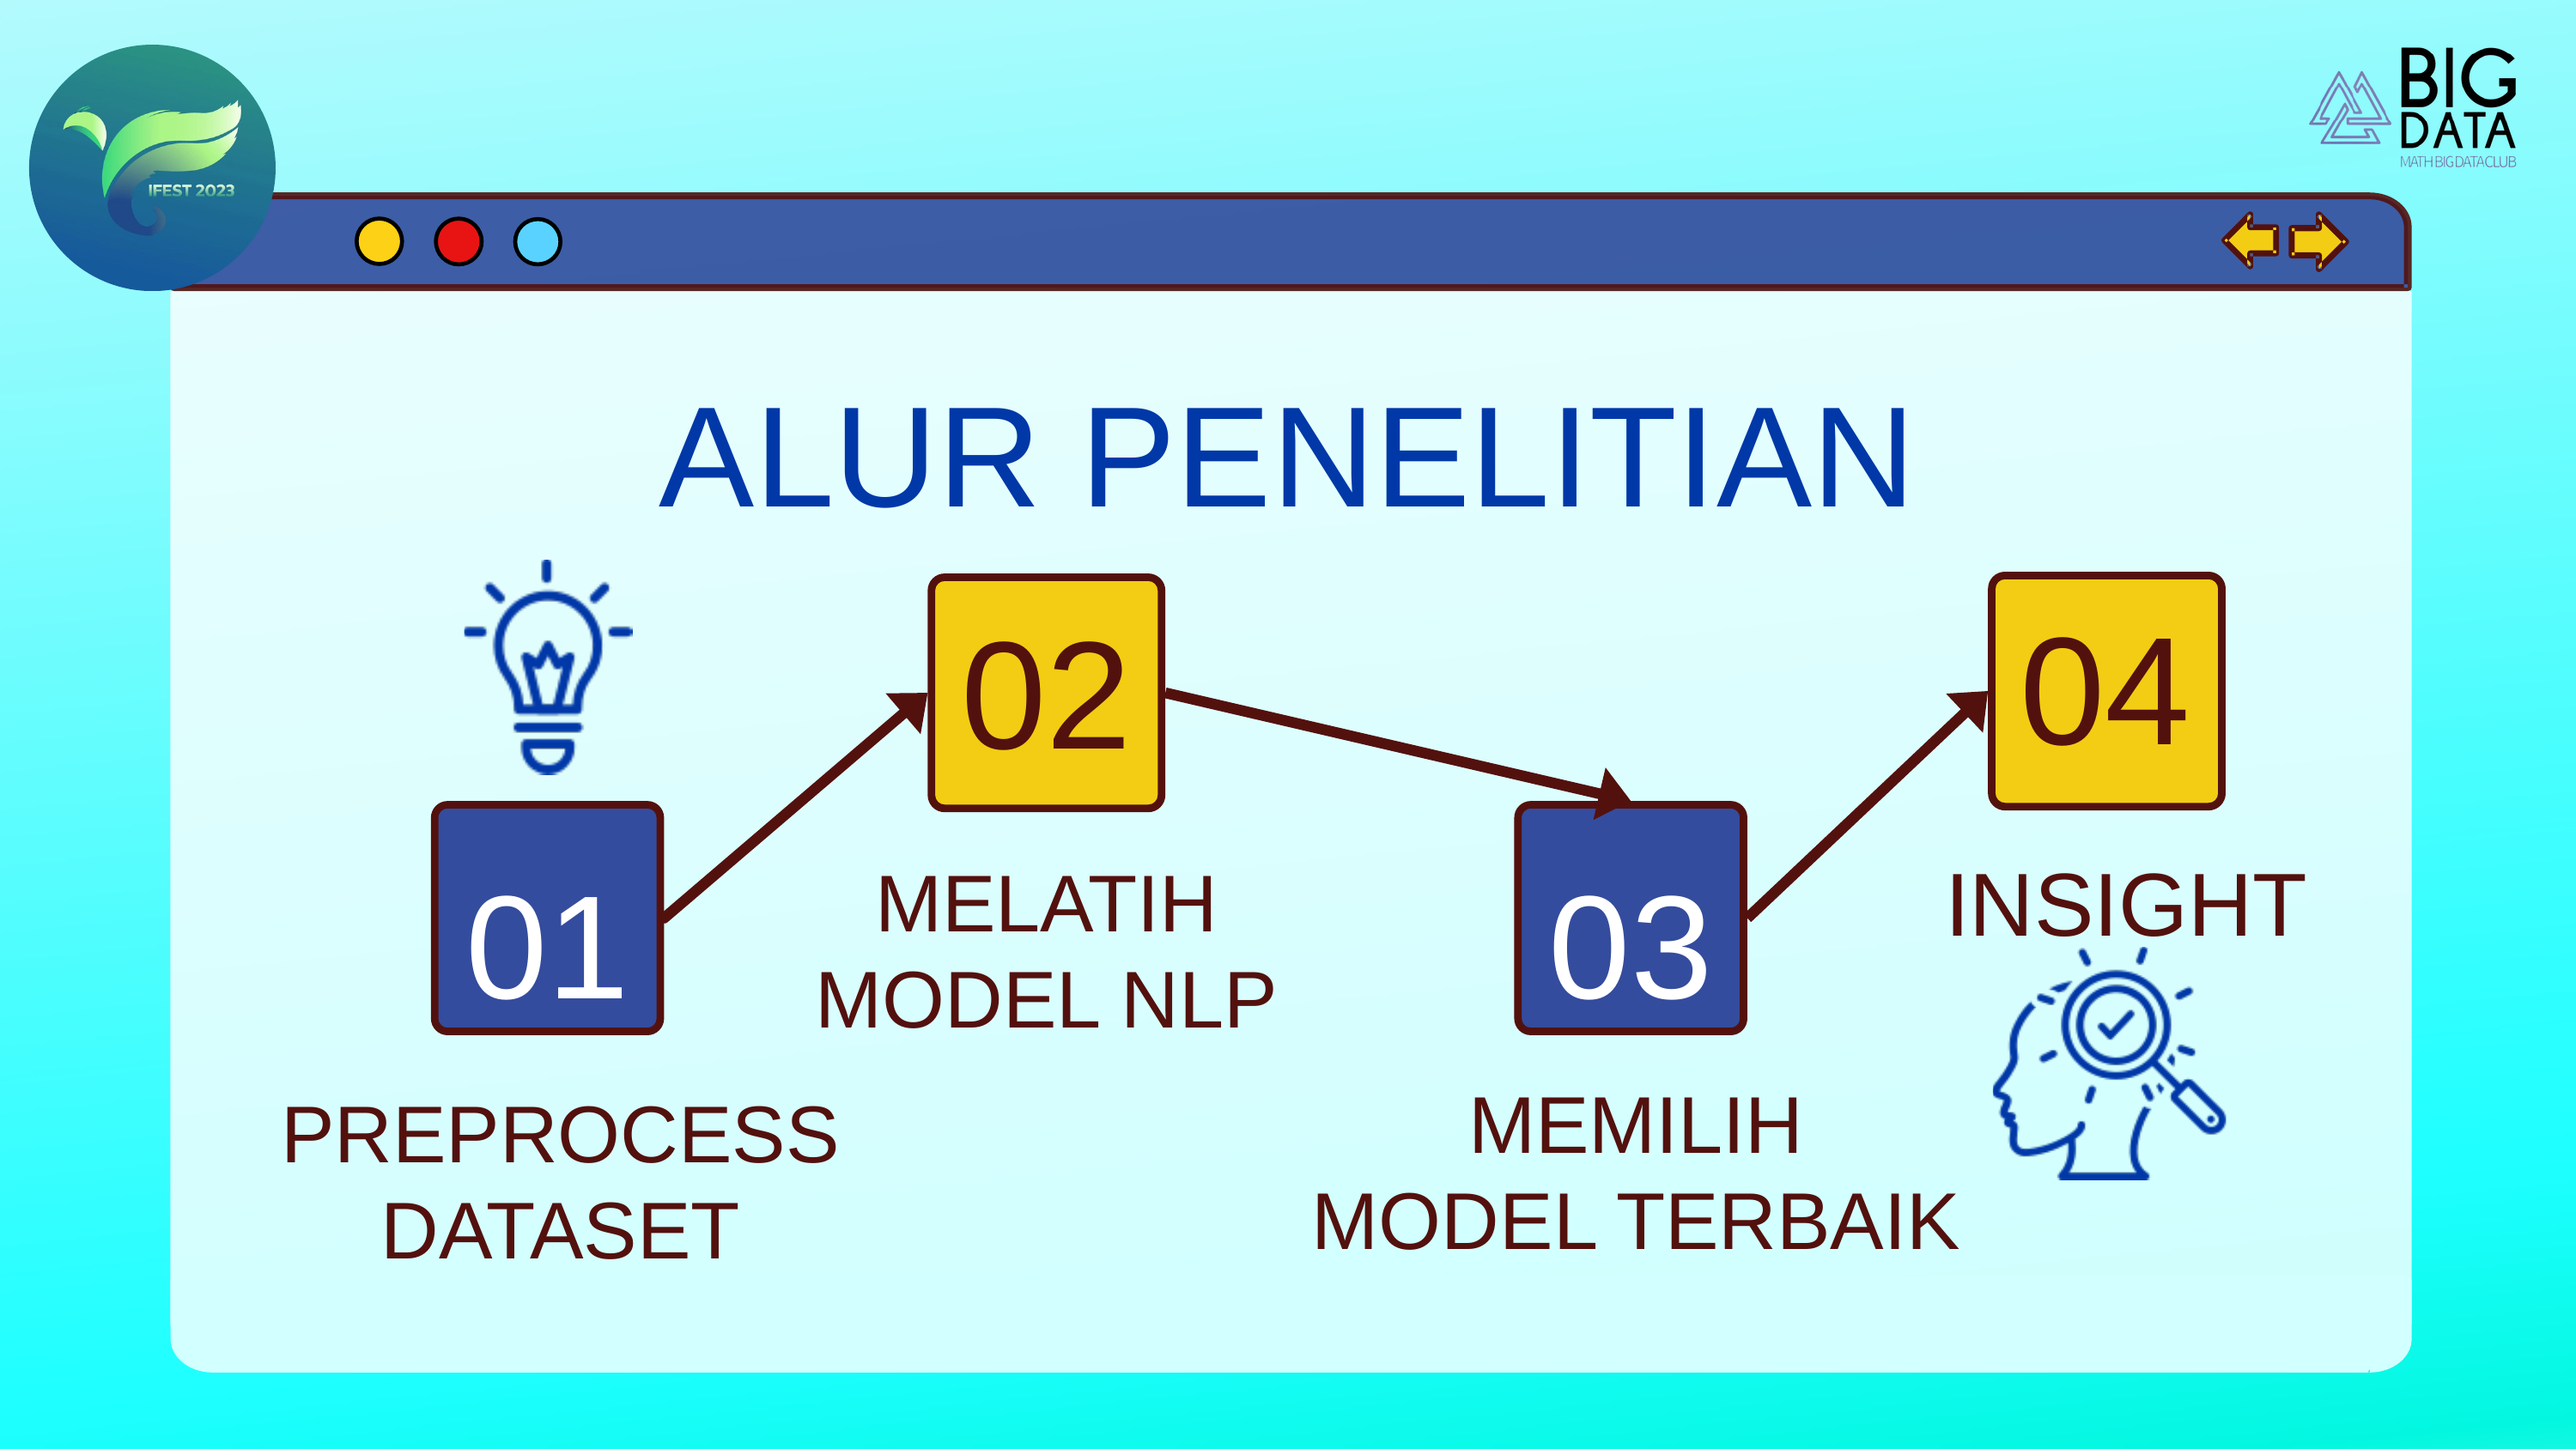

ALUR PENELITIAN

04
02

INSIGHT
01
MELATIH MODEL NLP
03

MEMILIH
MODEL TERBAIK
PREPROCESS DATASET